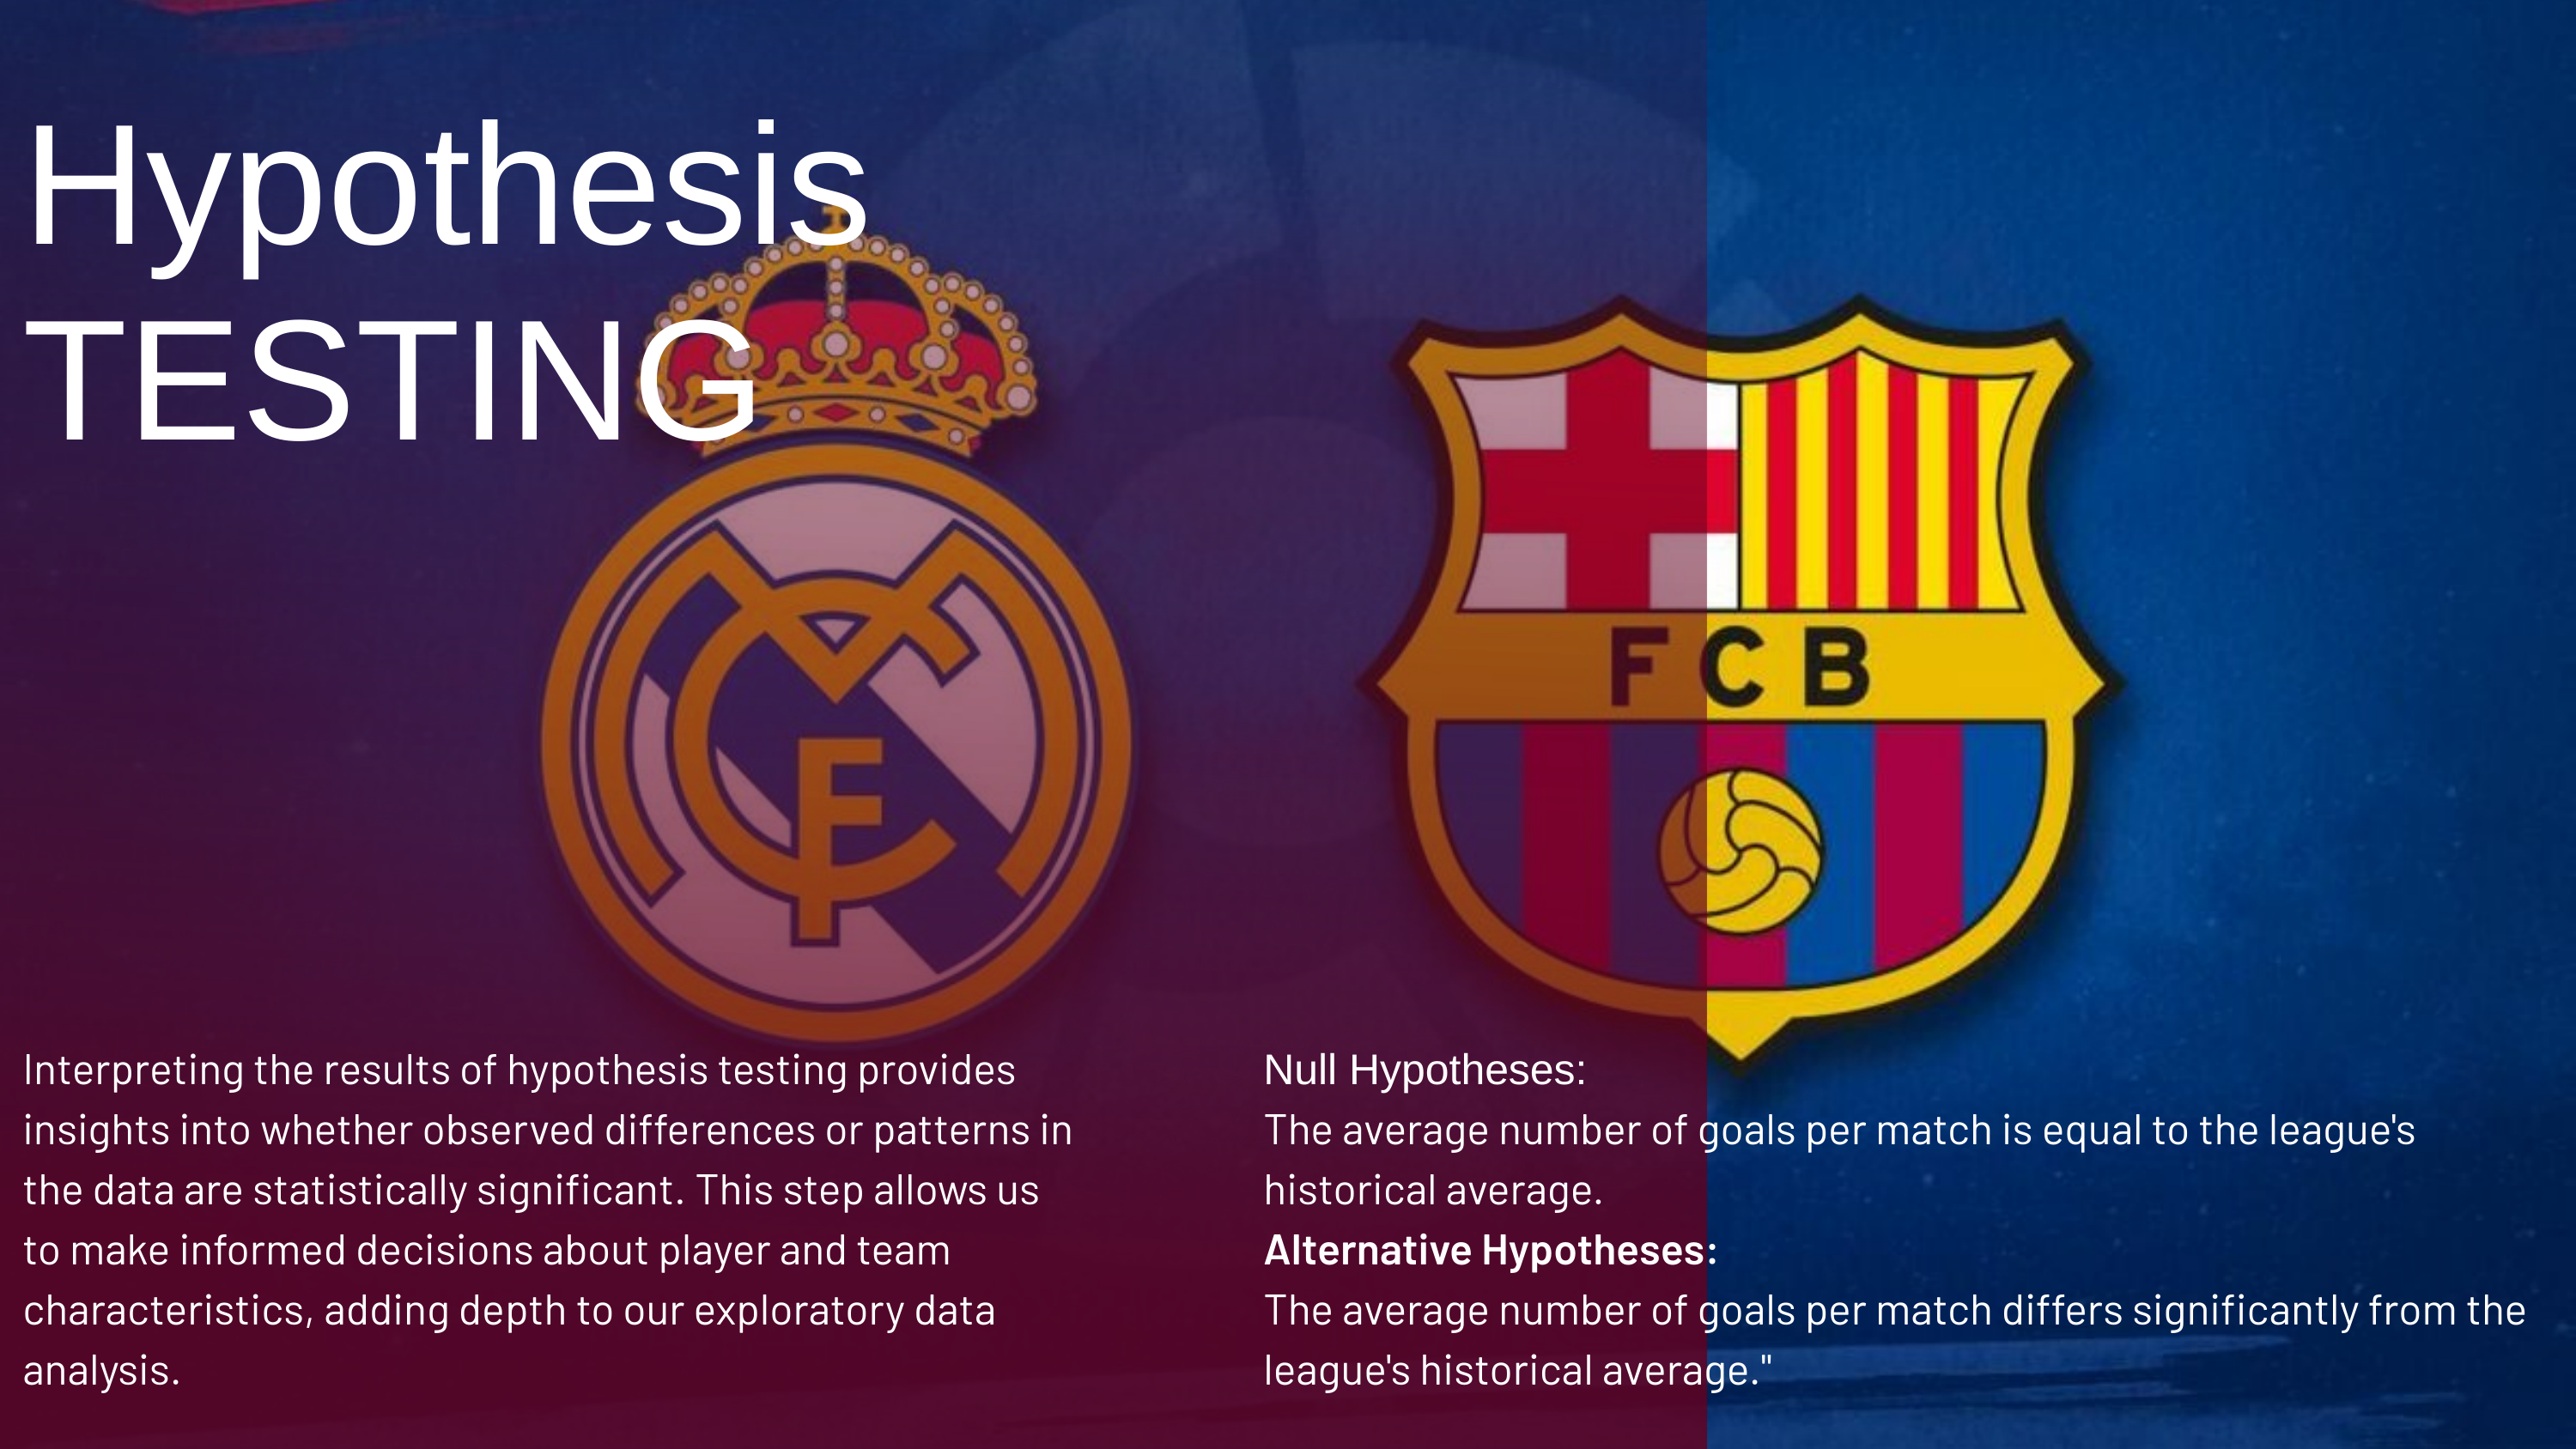

Hypothesis
TESTING
Interpreting the results of hypothesis testing provides insights into whether observed differences or patterns in the data are statistically significant. This step allows us to make informed decisions about player and team characteristics, adding depth to our exploratory data analysis.
Null Hypotheses:
The average number of goals per match is equal to the league's historical average.
Alternative Hypotheses:
The average number of goals per match differs significantly from the league's historical average."